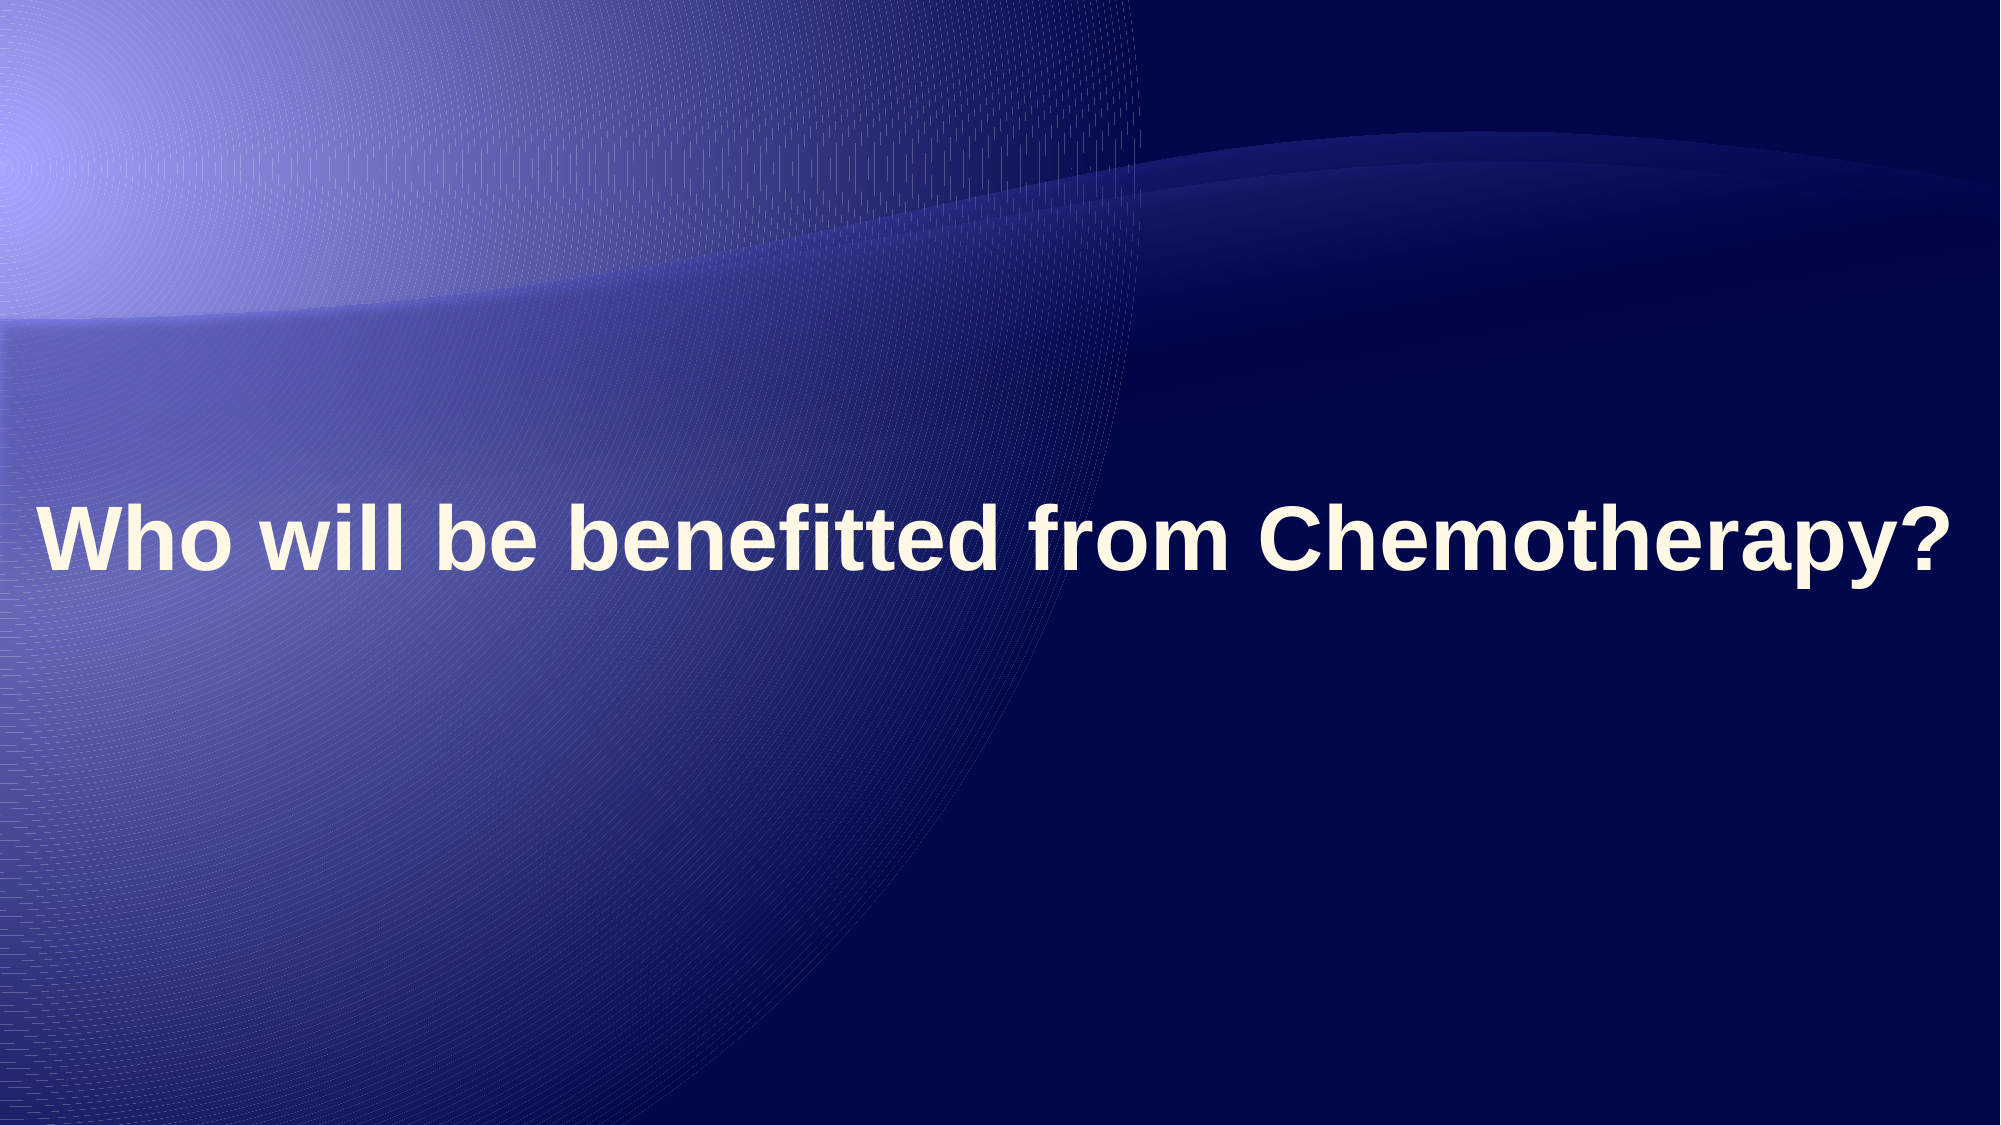

# Who will be benefitted from Chemotherapy?